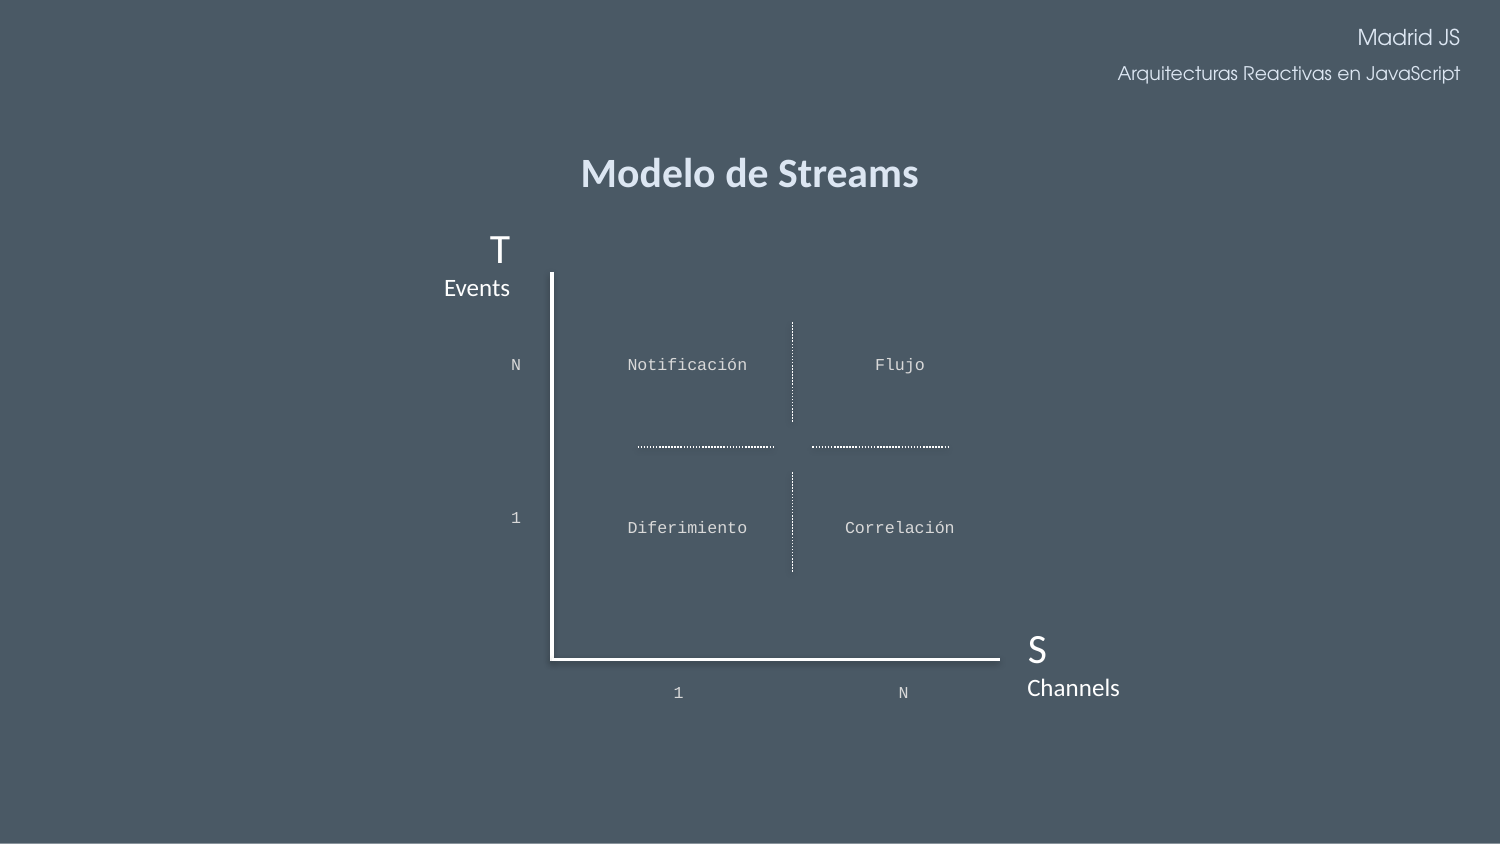

Modelo de Streams
T
Events
N
1
1
N
Notificación
Flujo
Diferimiento
Correlación
S
Channels